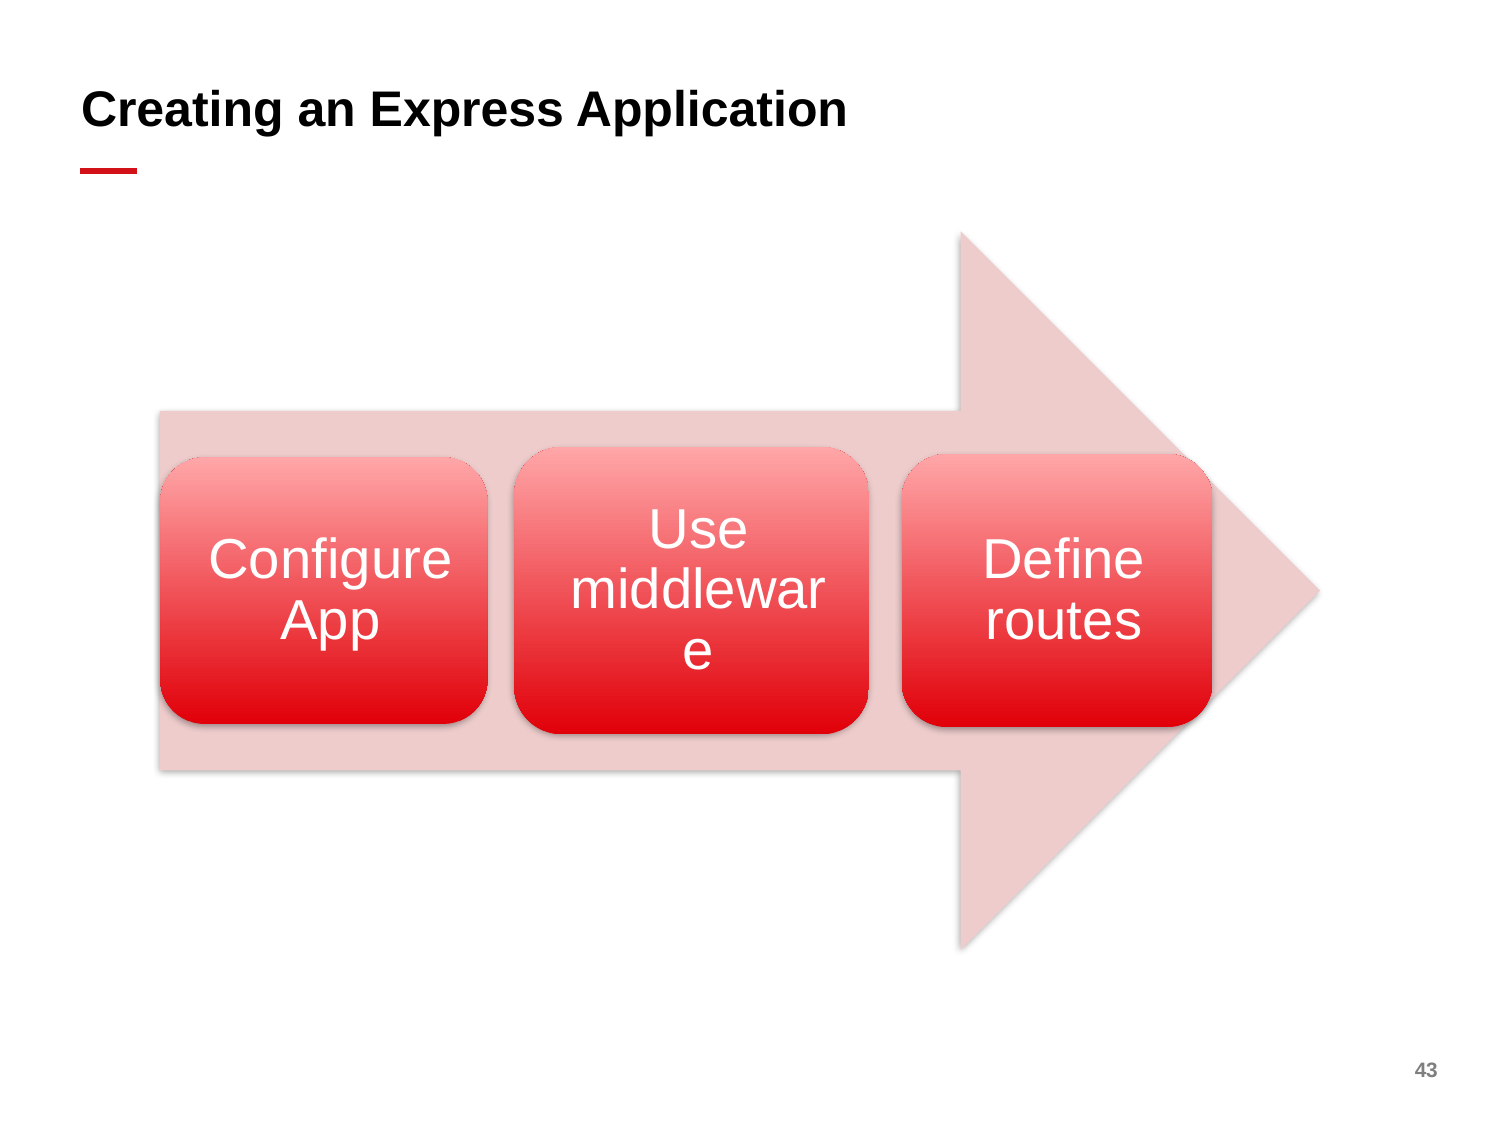

# Creating an Express Application
Configure App
Use middleware
Define routes